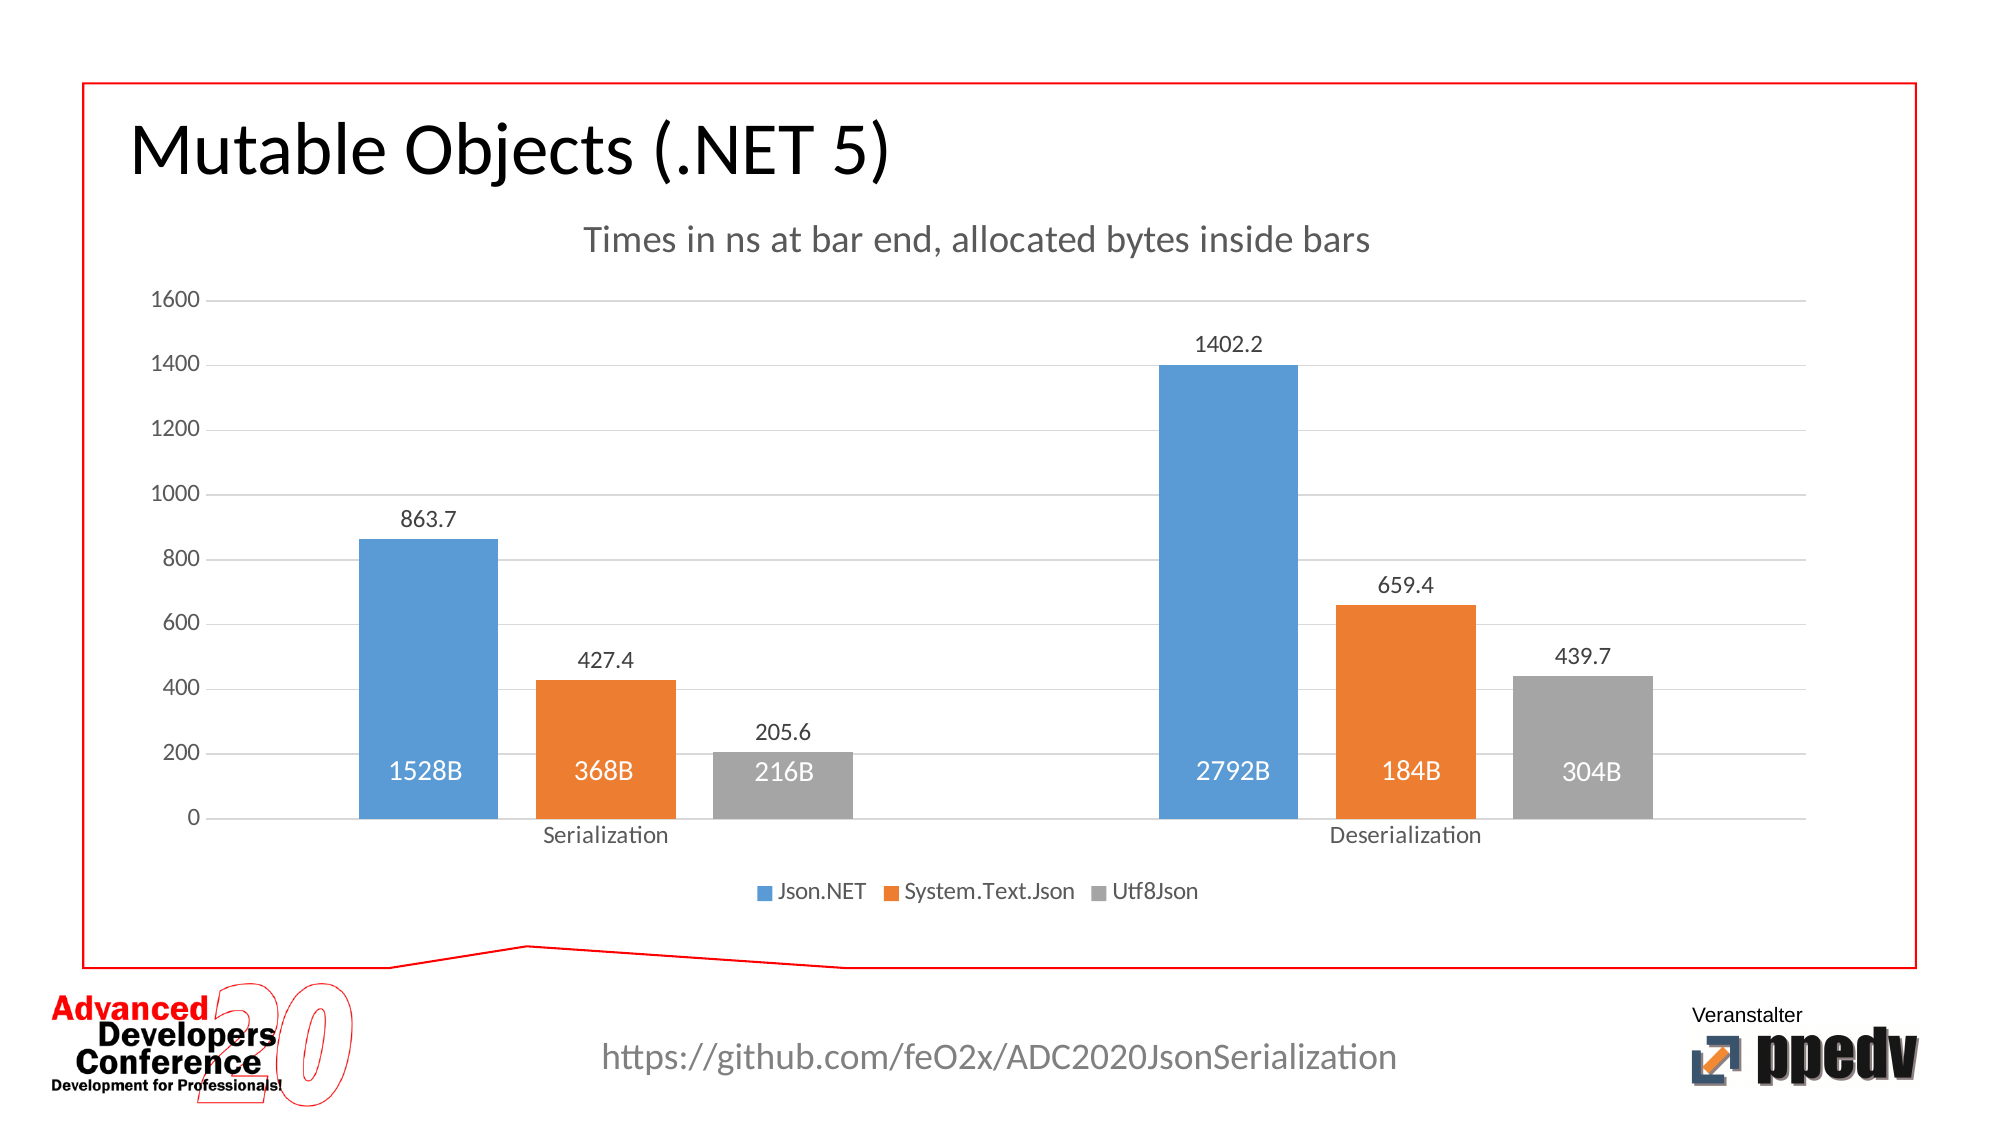

# Mutable Objects (.NET 5)

### Chart: Times in ns at bar end, allocated bytes inside bars

| Category | Json.NET | System.Text.Json | Utf8Json |
|---|---|---|---|
| Serialization | 863.7 | 427.4 | 205.6 |
| Deserialization | 1402.2 | 659.4 | 439.7 |
368B
184B
1528B
2792B
216B
304B